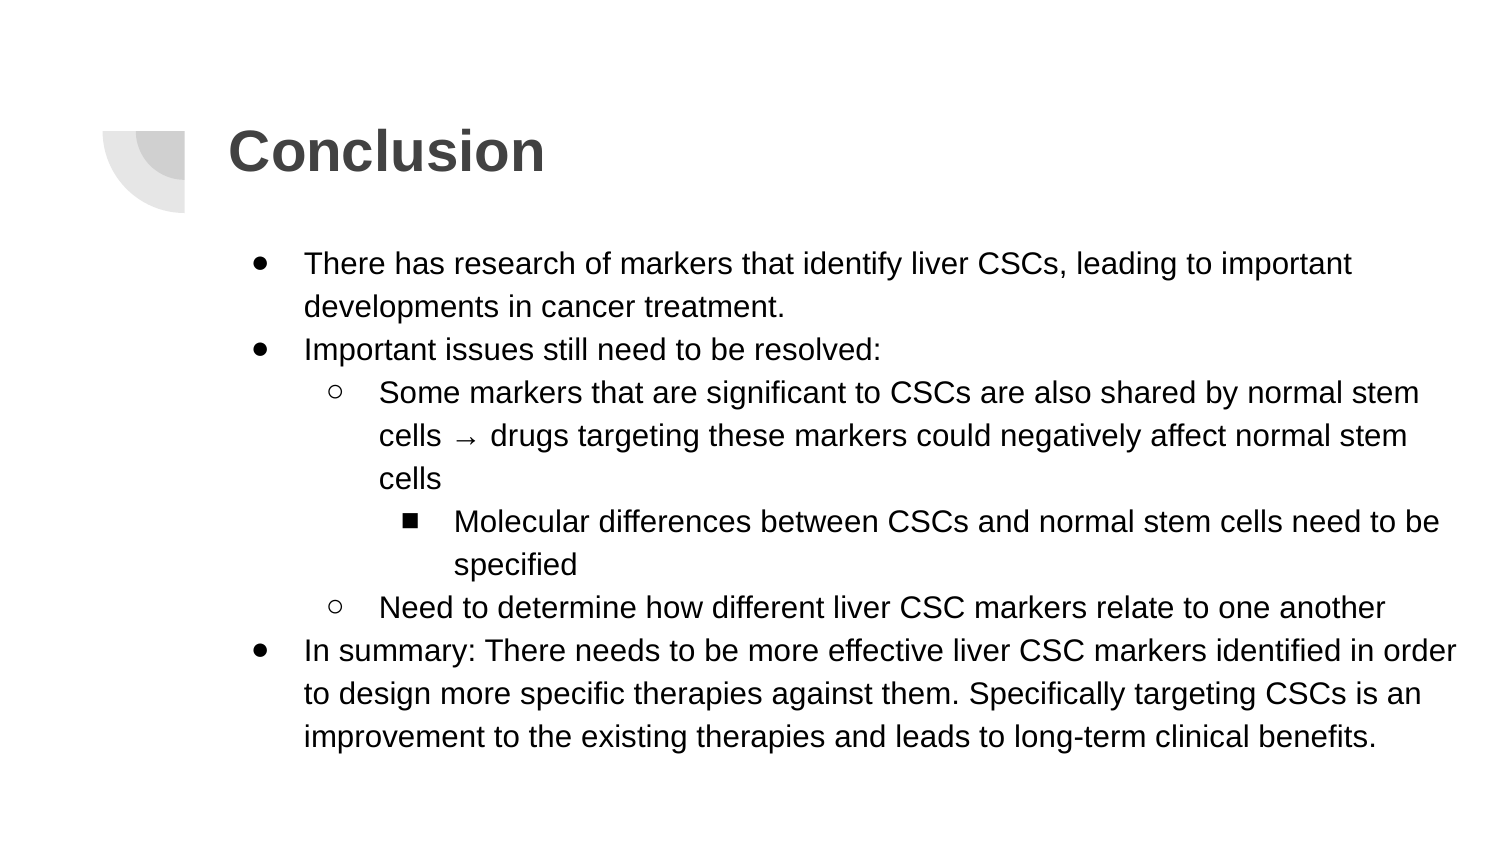

# Conclusion
There has research of markers that identify liver CSCs, leading to important developments in cancer treatment.
Important issues still need to be resolved:
Some markers that are significant to CSCs are also shared by normal stem cells → drugs targeting these markers could negatively affect normal stem cells
Molecular differences between CSCs and normal stem cells need to be specified
Need to determine how different liver CSC markers relate to one another
In summary: There needs to be more effective liver CSC markers identified in order to design more specific therapies against them. Specifically targeting CSCs is an improvement to the existing therapies and leads to long-term clinical benefits.